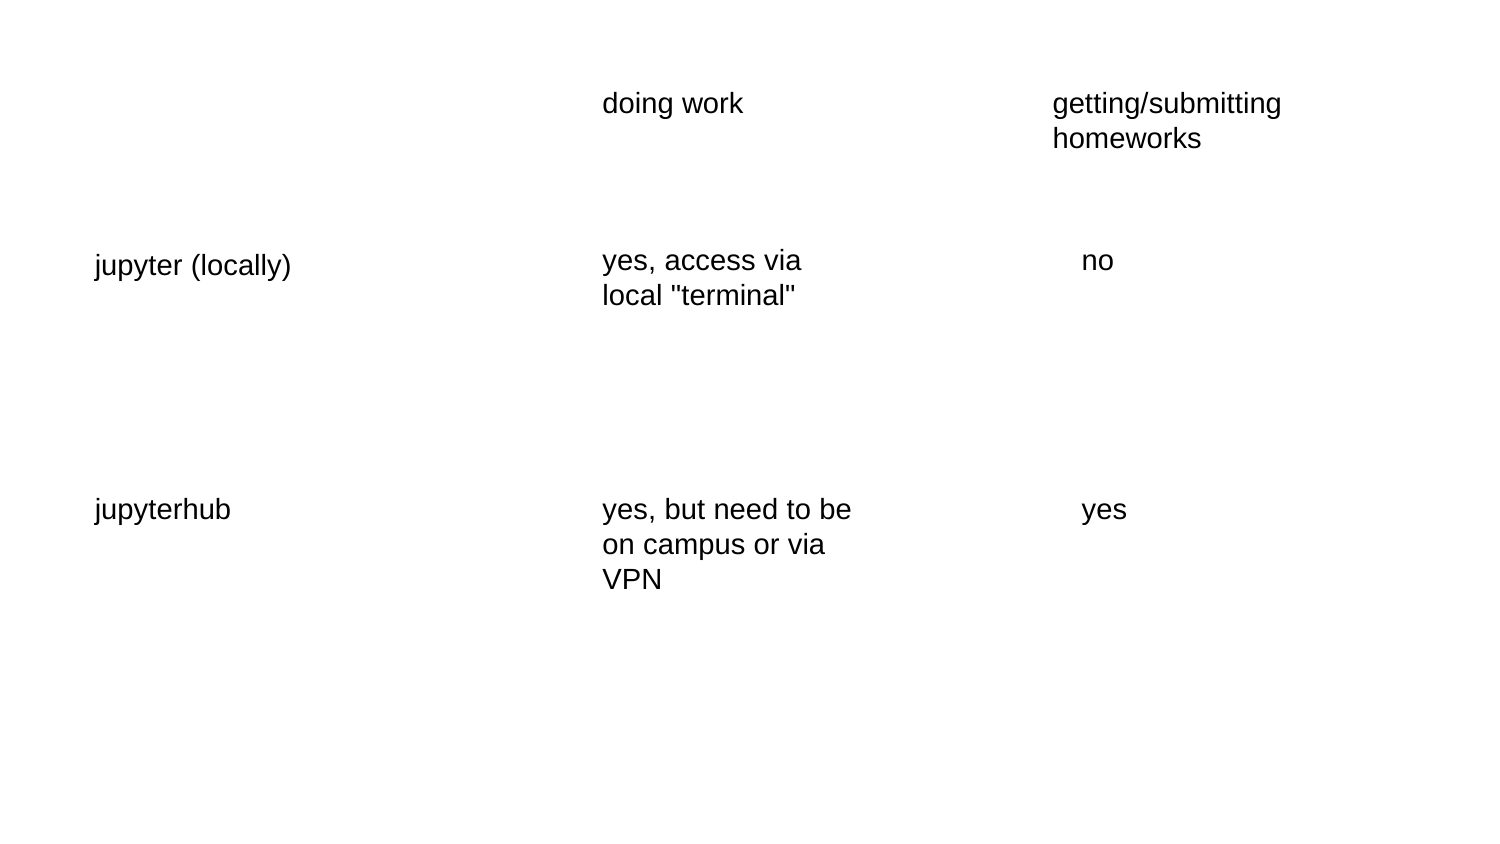

doing work
getting/submitting homeworks
yes, access via local "terminal"
no
jupyter (locally)
jupyterhub
yes, but need to be on campus or via VPN
yes